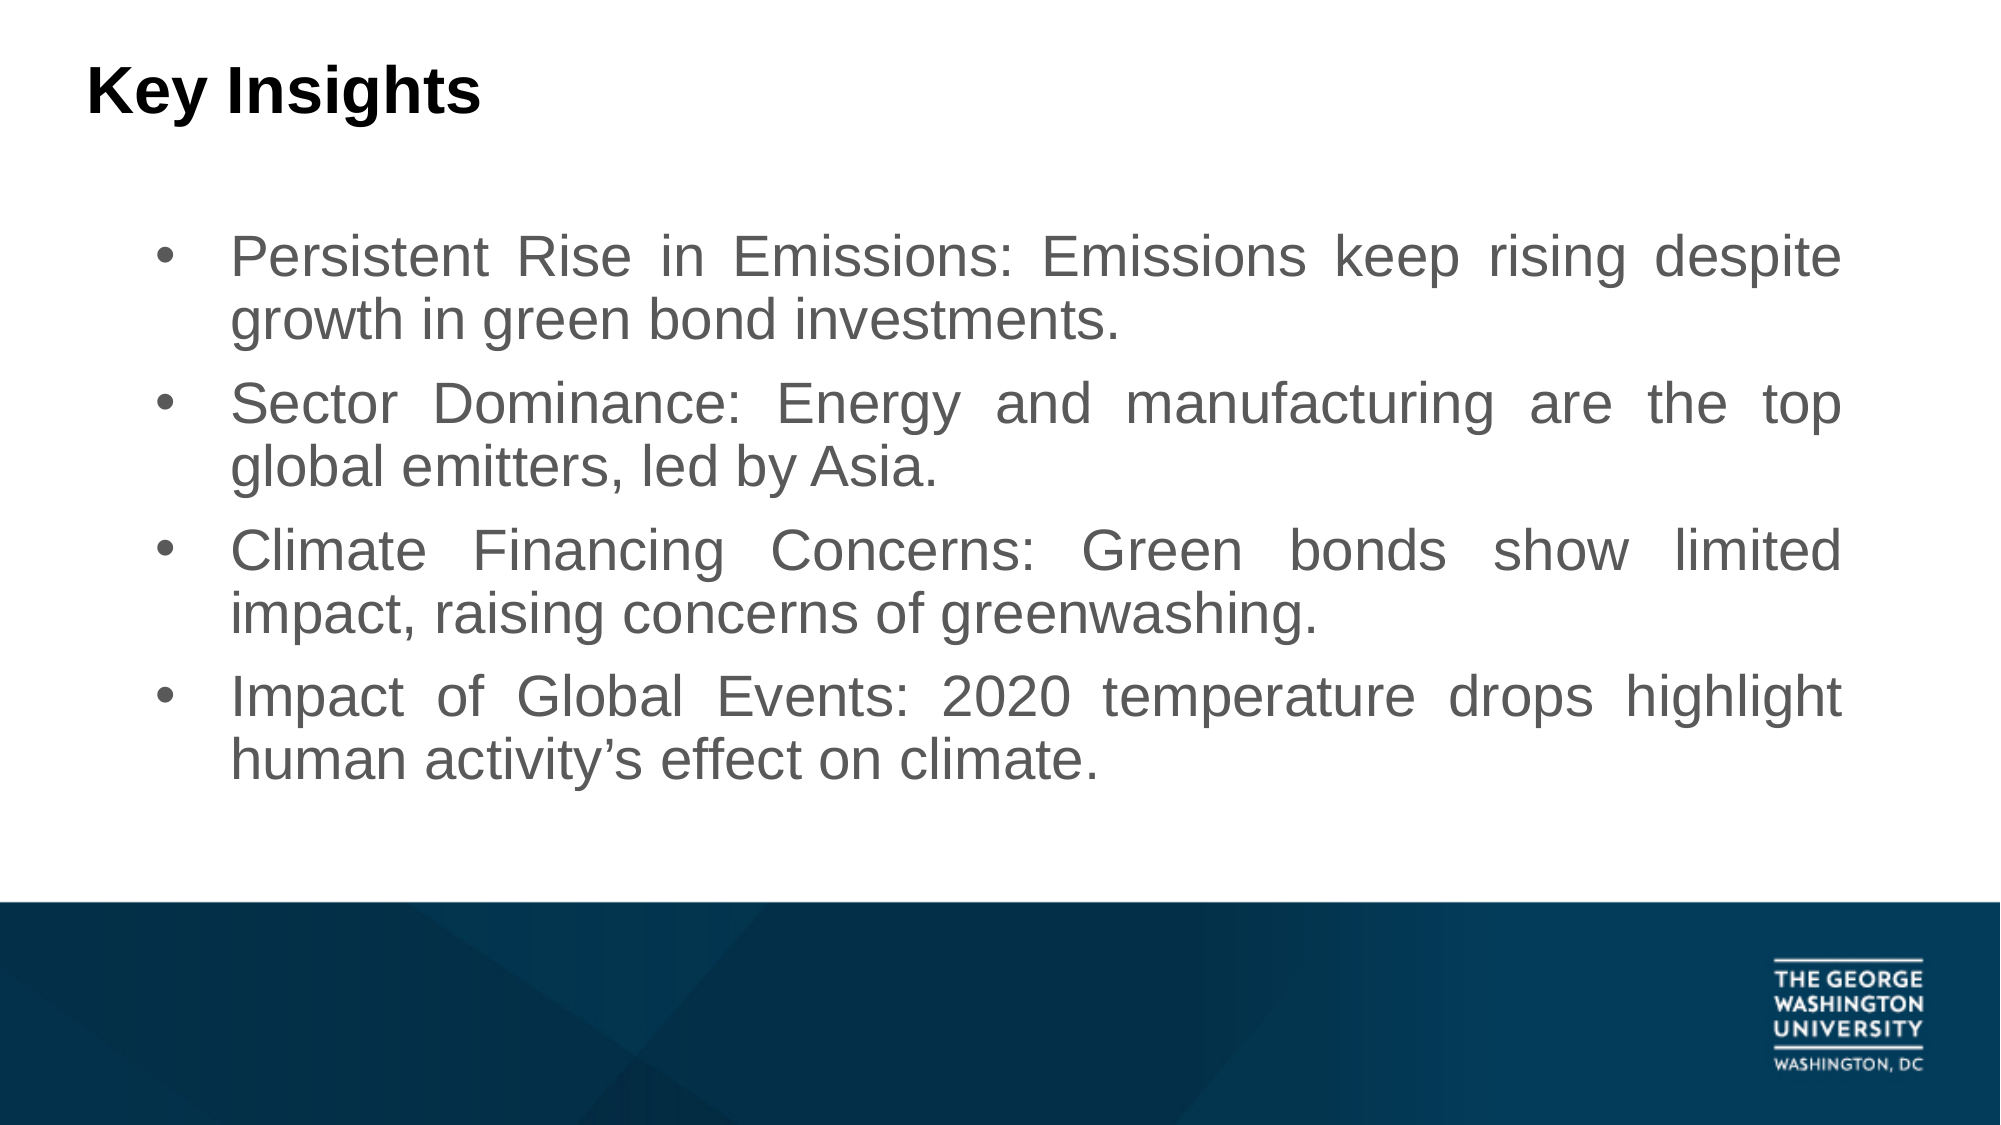

Key Insights

Persistent Rise in Emissions: Emissions keep rising despite growth in green bond investments.
Sector Dominance: Energy and manufacturing are the top global emitters, led by Asia.
Climate Financing Concerns: Green bonds show limited impact, raising concerns of greenwashing.
Impact of Global Events: 2020 temperature drops highlight human activity’s effect on climate.